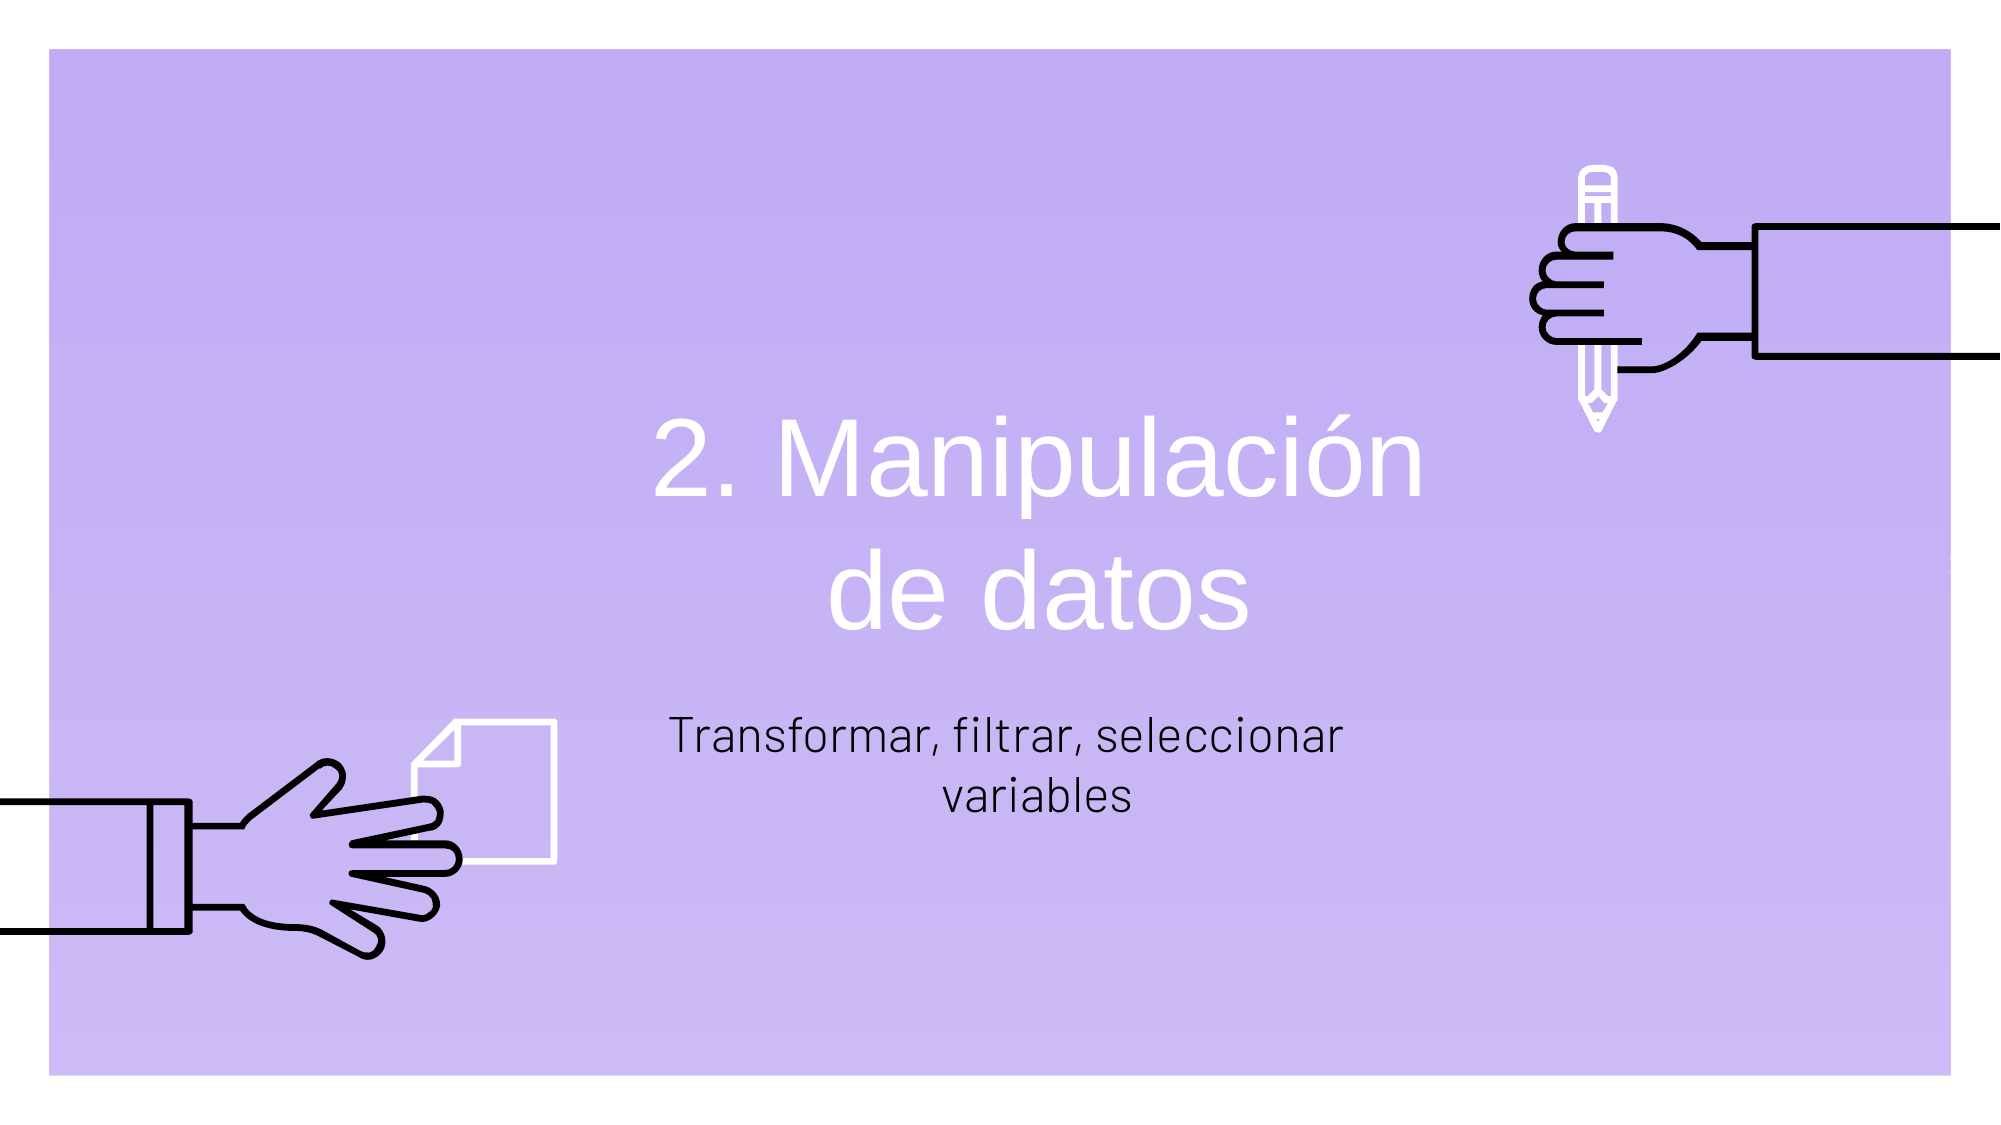

# 2. Manipulación de datos
26
Transformar, filtrar, seleccionar variables